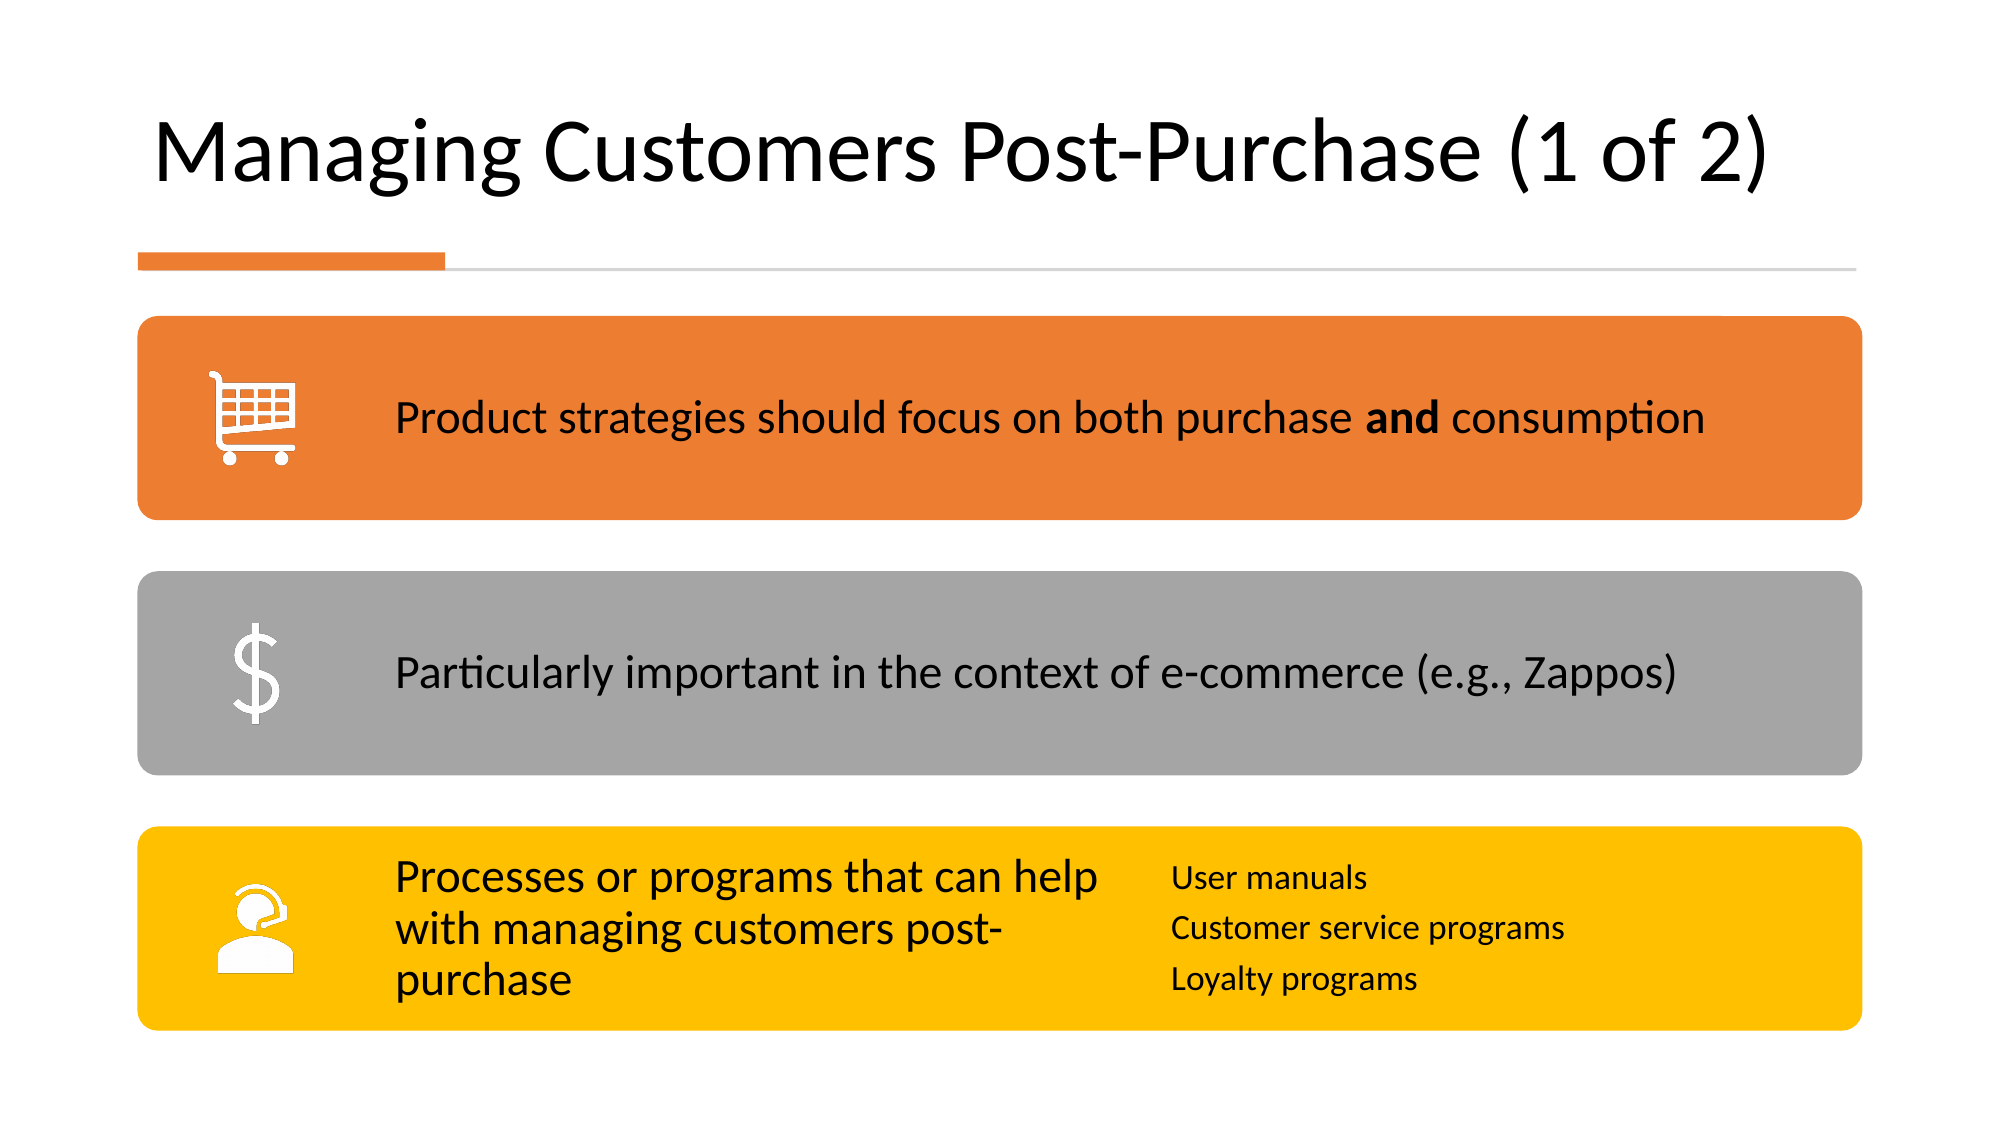

# Managing Customers Post-Purchase (1 of 2)

Product strategies should focus on both purchase and consumption
Particularly important in the context of e-commerce (e.g., Zappos)
Processes or programs that can help with managing customers post-purchase
User manuals
Customer service programs
Loyalty programs